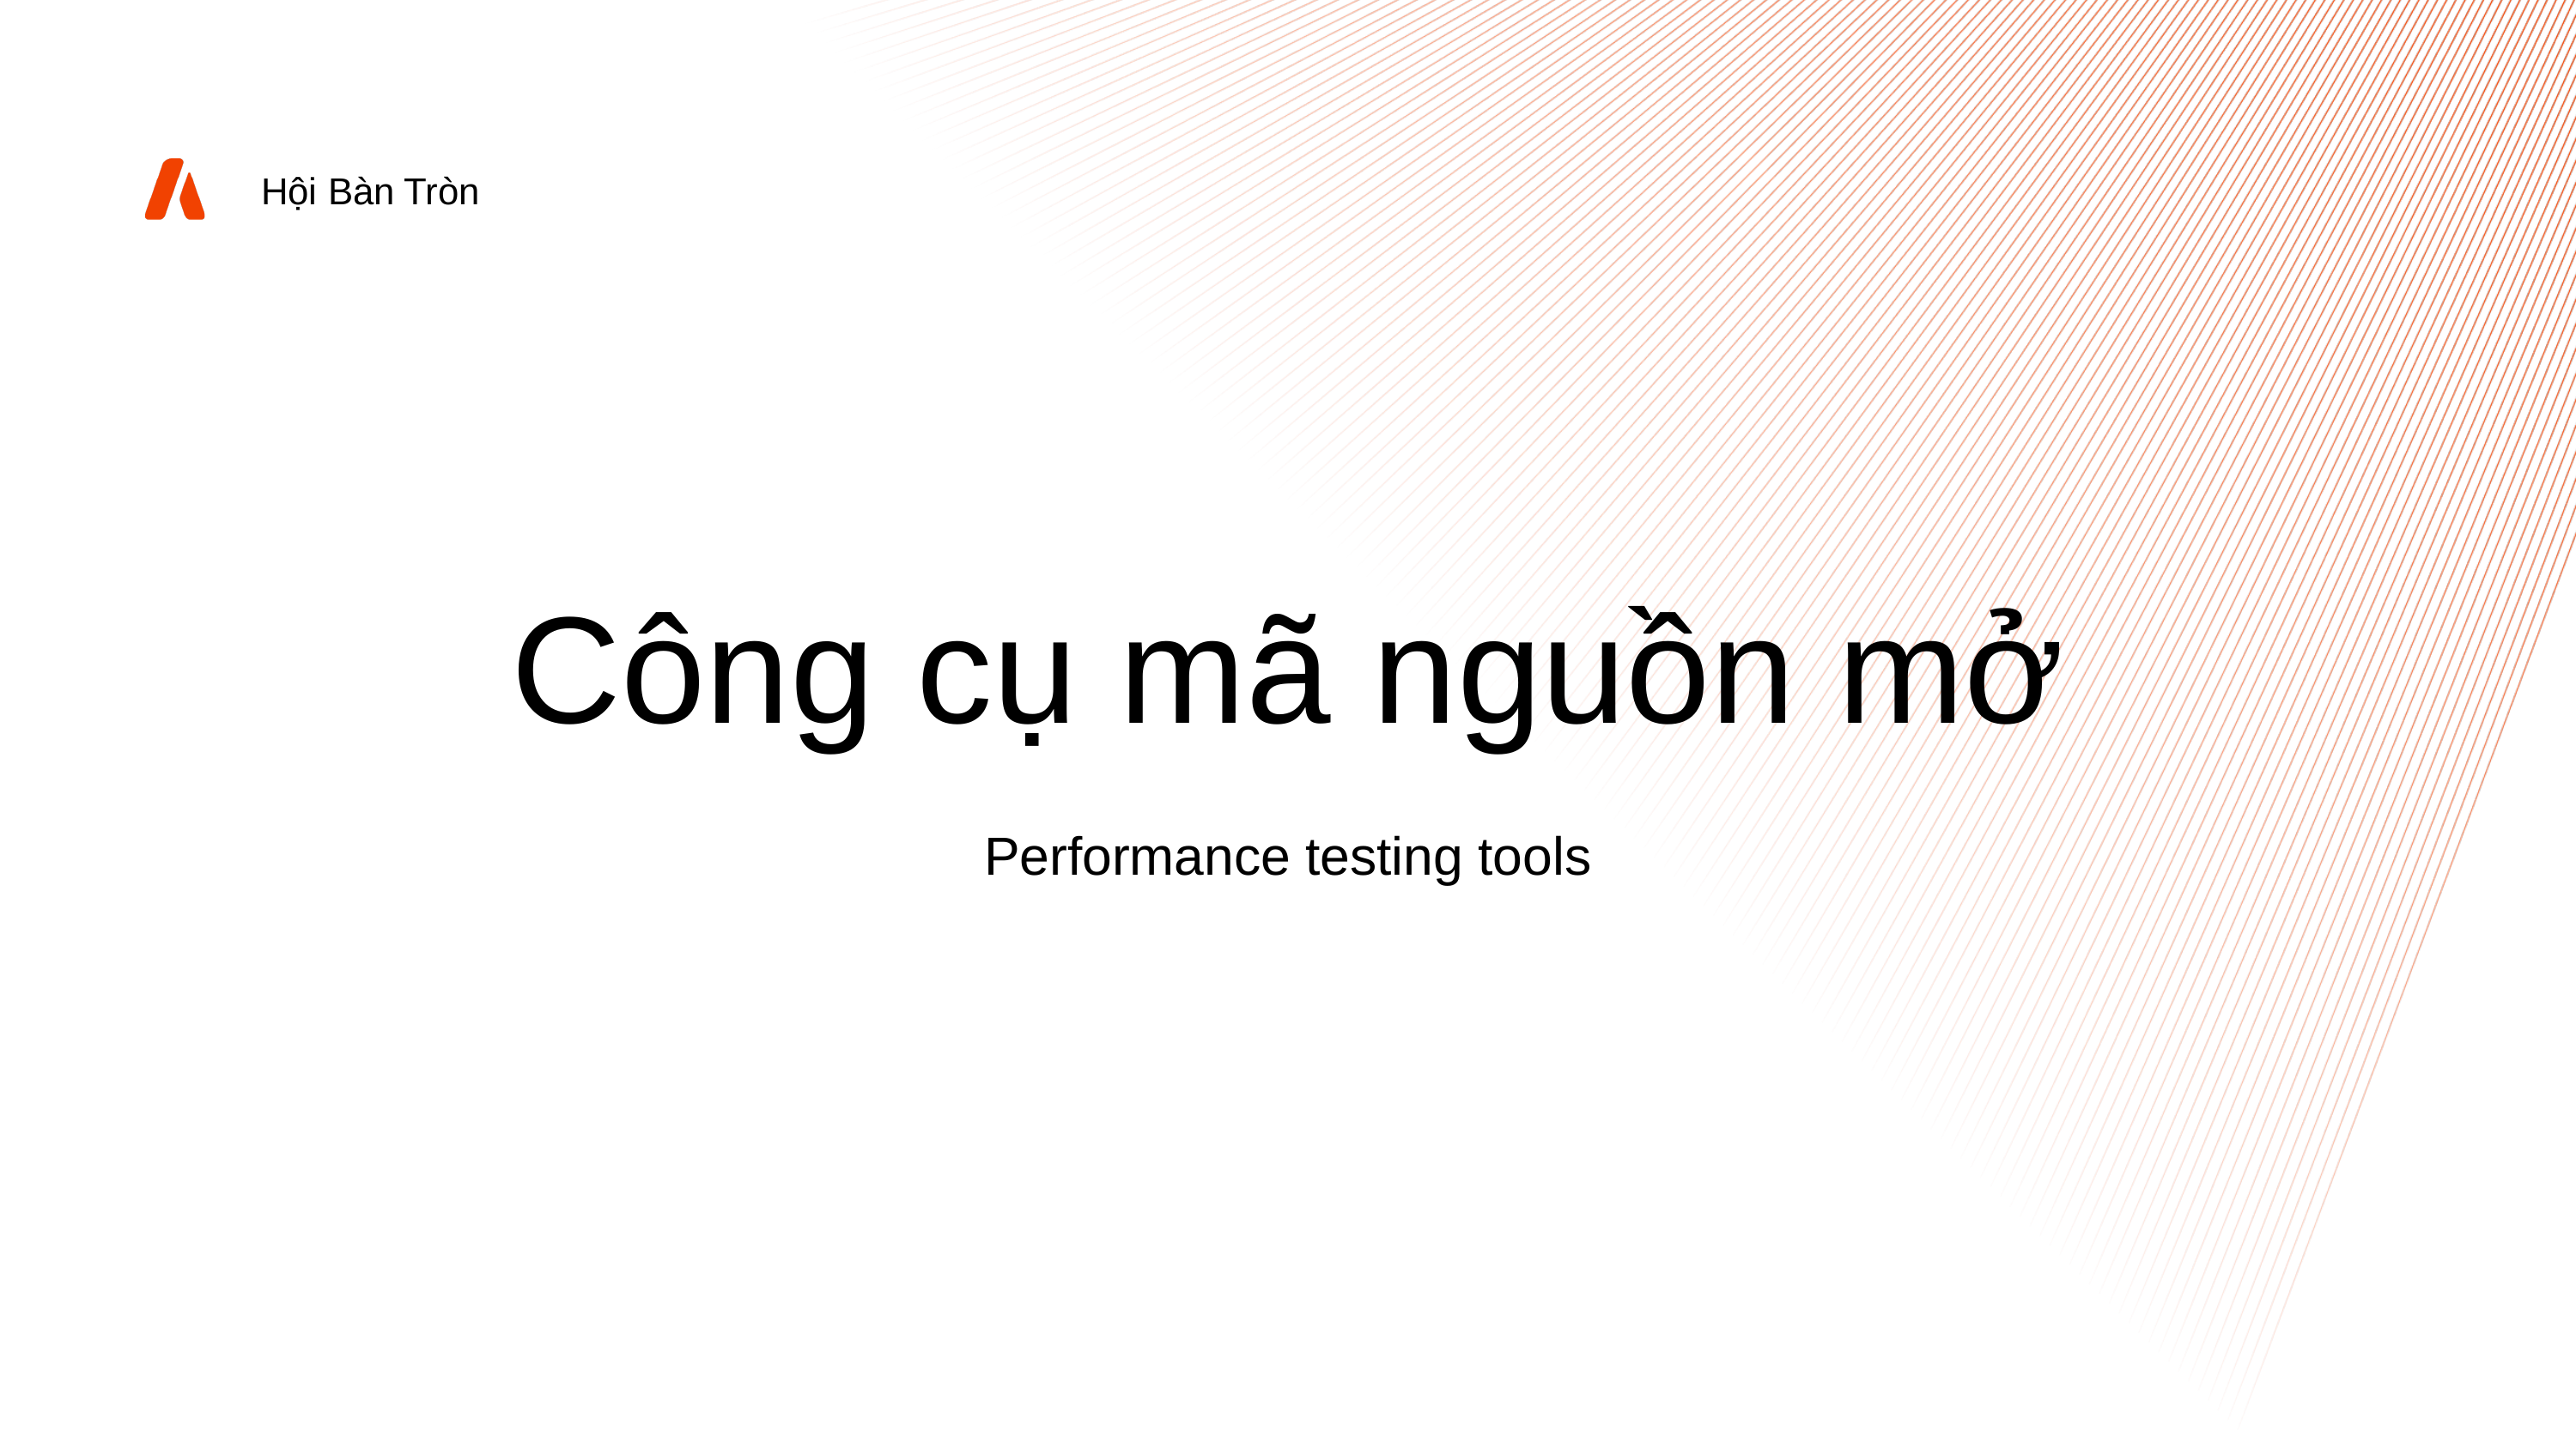

Hội Bàn Tròn
Công cụ mã nguồn mở
Performance testing tools